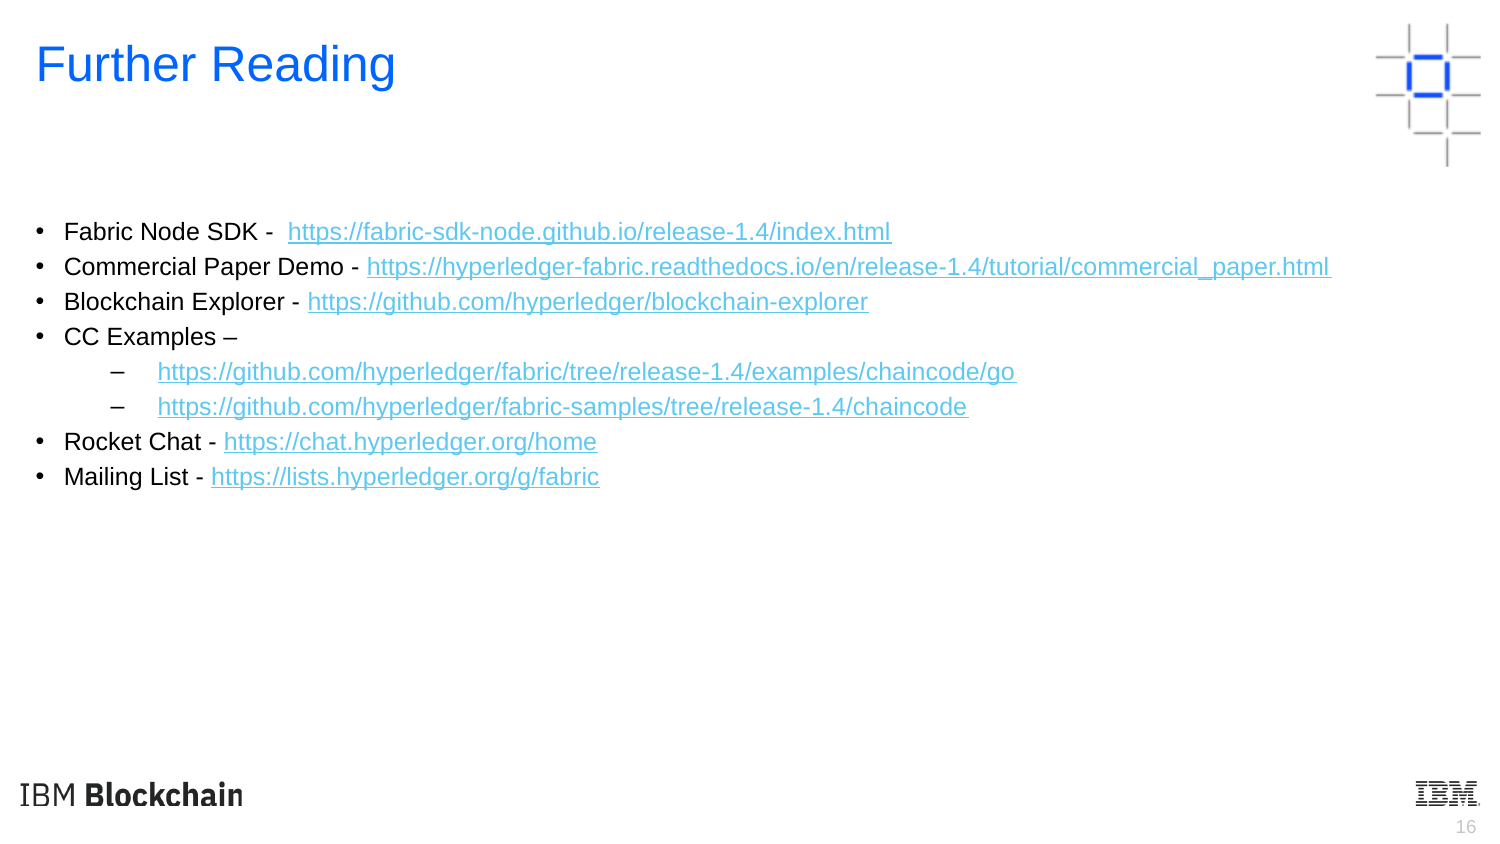

Further Reading
Fabric Node SDK -  https://fabric-sdk-node.github.io/release-1.4/index.html
Commercial Paper Demo - https://hyperledger-fabric.readthedocs.io/en/release-1.4/tutorial/commercial_paper.html
Blockchain Explorer - https://github.com/hyperledger/blockchain-explorer
CC Examples –
https://github.com/hyperledger/fabric/tree/release-1.4/examples/chaincode/go
https://github.com/hyperledger/fabric-samples/tree/release-1.4/chaincode
Rocket Chat - https://chat.hyperledger.org/home
Mailing List - https://lists.hyperledger.org/g/fabric